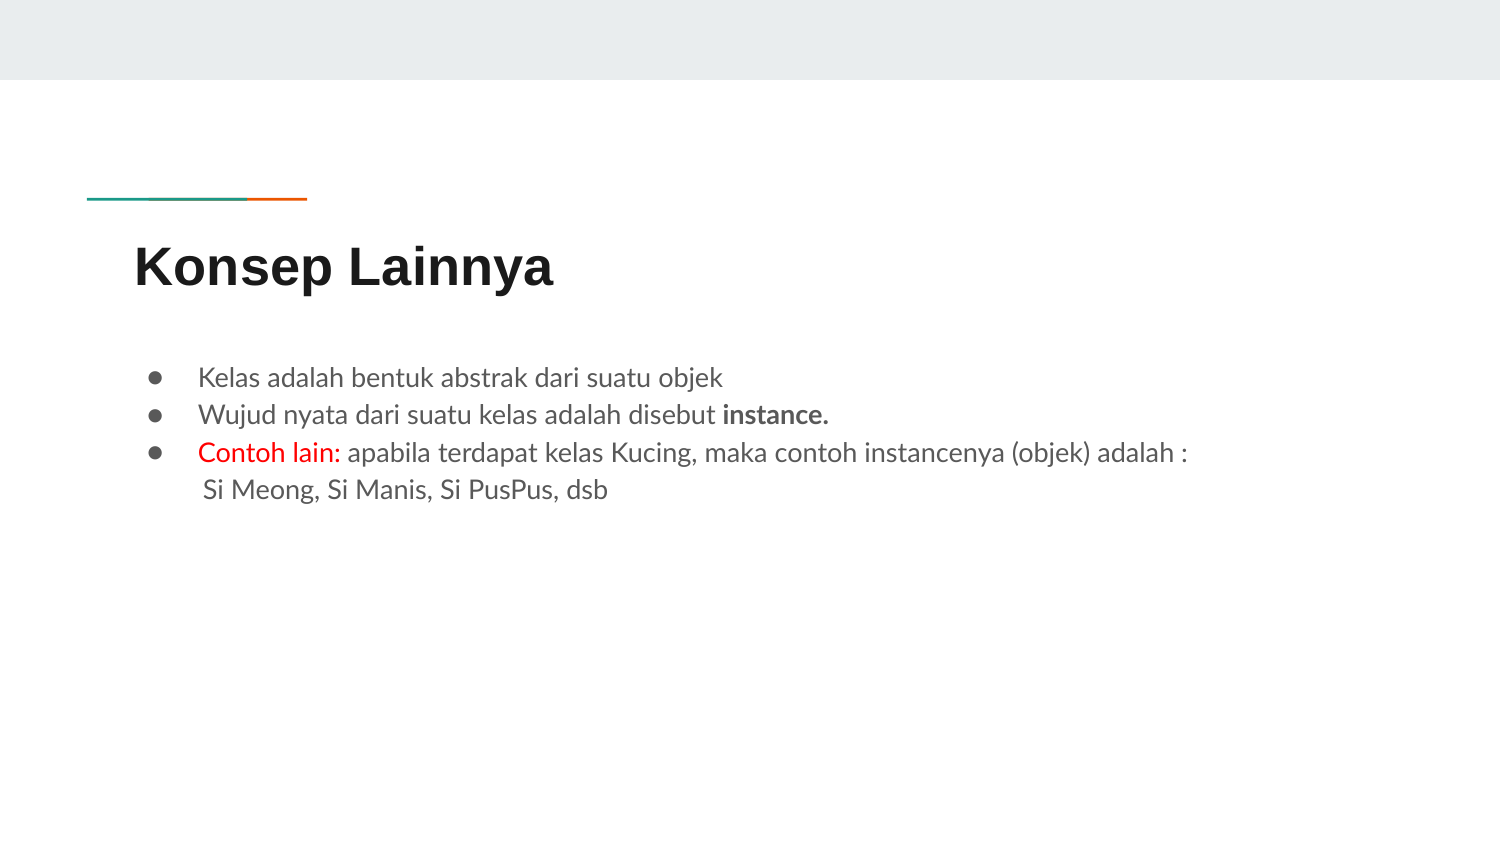

# Konsep Lainnya
Kelas adalah bentuk abstrak dari suatu objek
Wujud nyata dari suatu kelas adalah disebut instance.
Contoh lain: apabila terdapat kelas Kucing, maka contoh instancenya (objek) adalah :
        Si Meong, Si Manis, Si PusPus, dsb